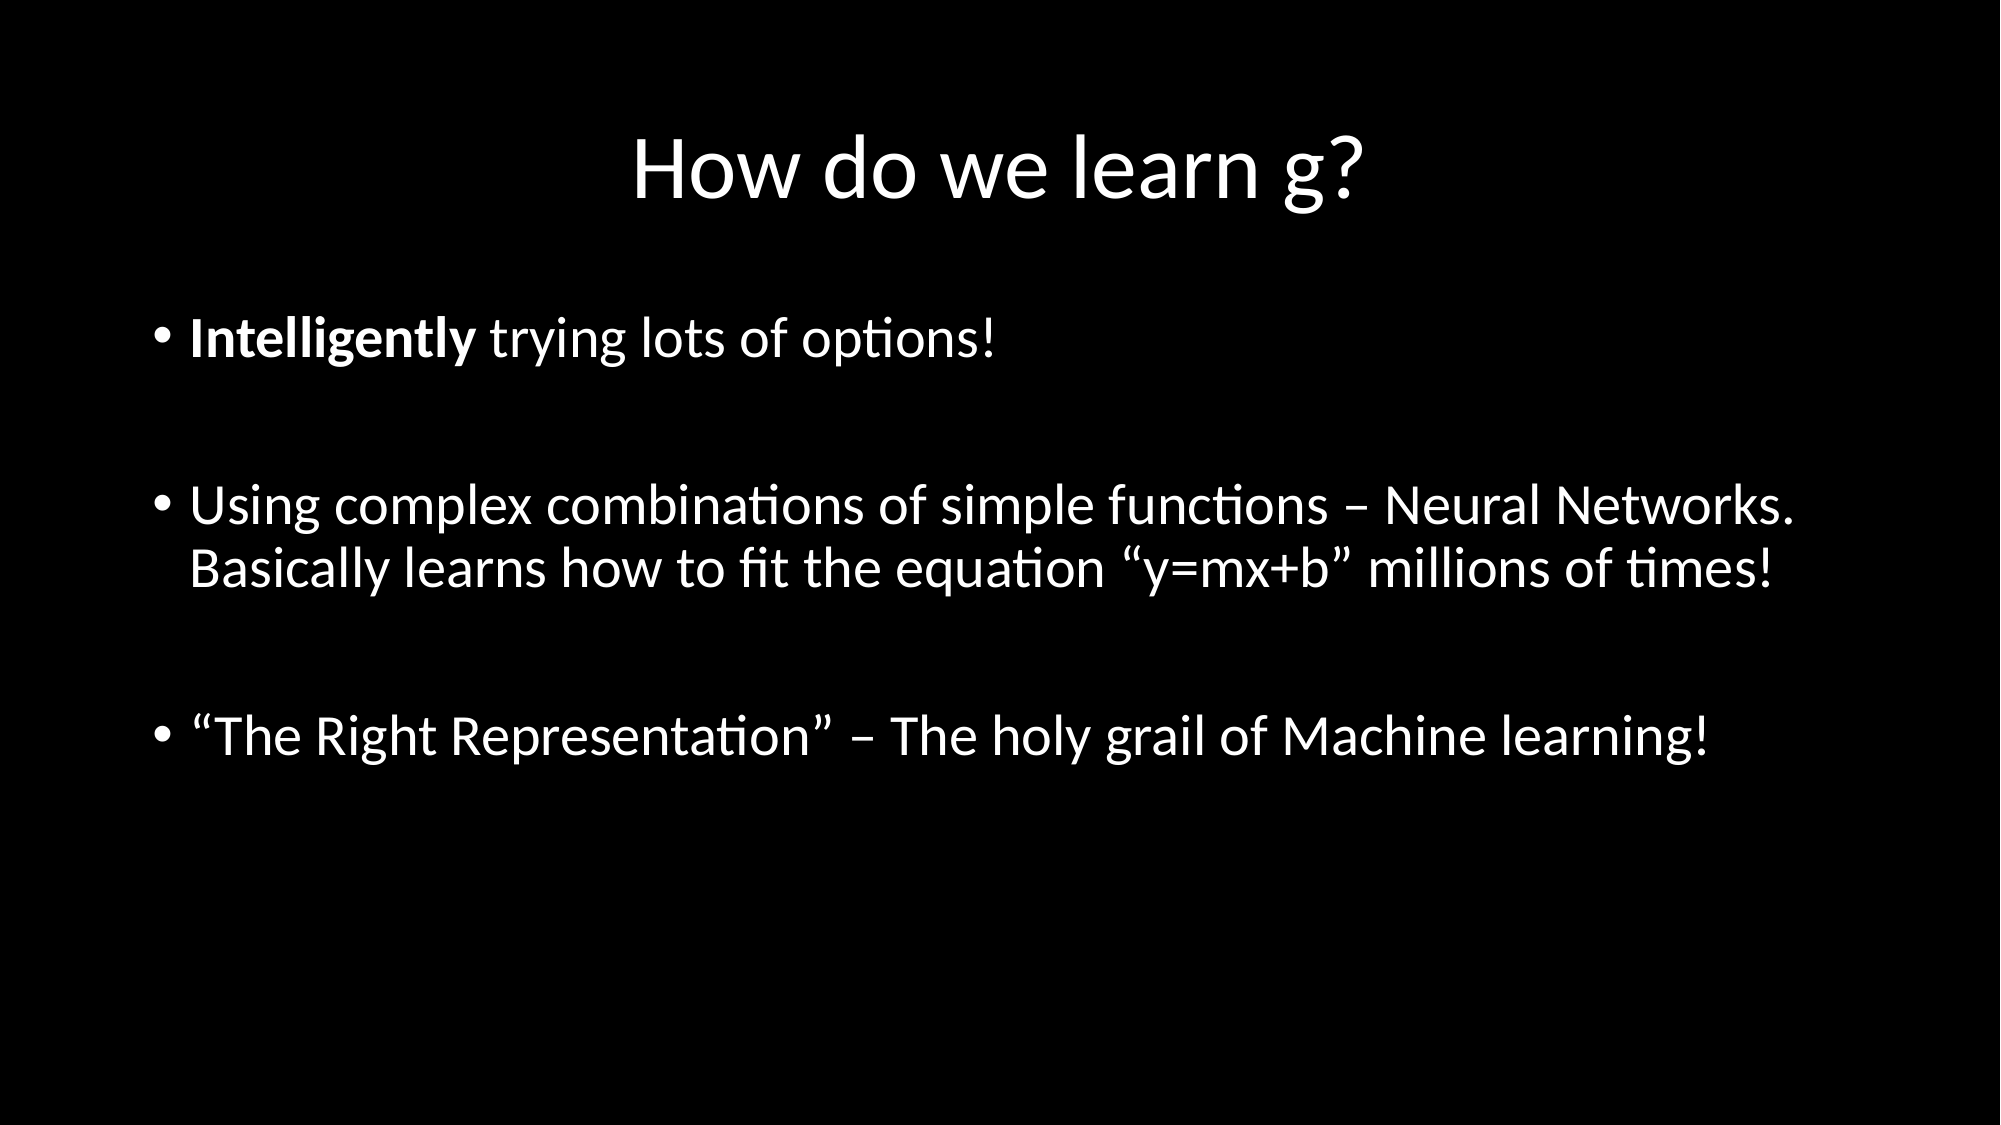

# How do we learn g?
Intelligently trying lots of options!

Using complex combinations of simple functions – Neural Networks. Basically learns how to fit the equation “y=mx+b” millions of times!

“The Right Representation” – The holy grail of Machine learning!